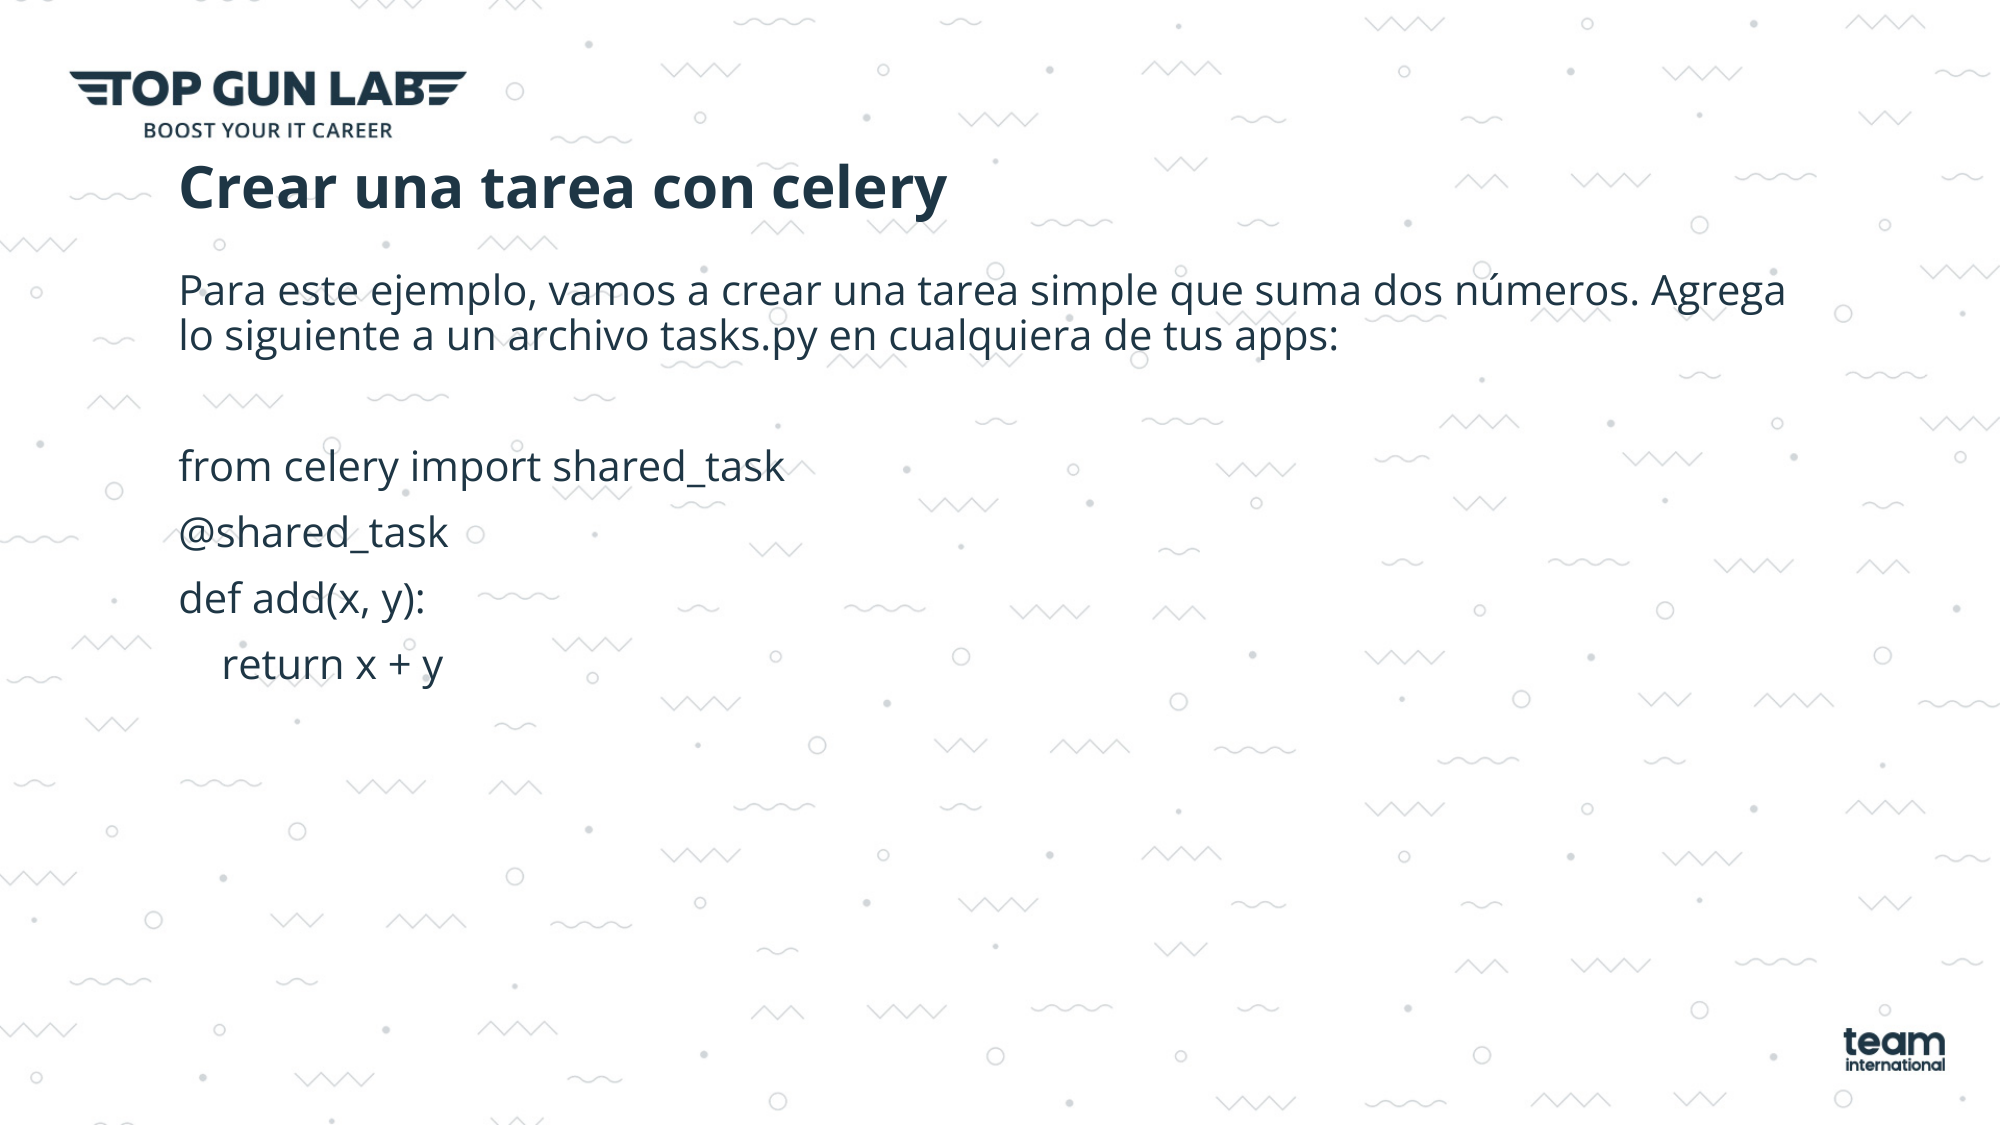

# Crear una tarea con celery
Para este ejemplo, vamos a crear una tarea simple que suma dos números. Agrega lo siguiente a un archivo tasks.py en cualquiera de tus apps:

from celery import shared_task
@shared_task
def add(x, y):
    return x + y